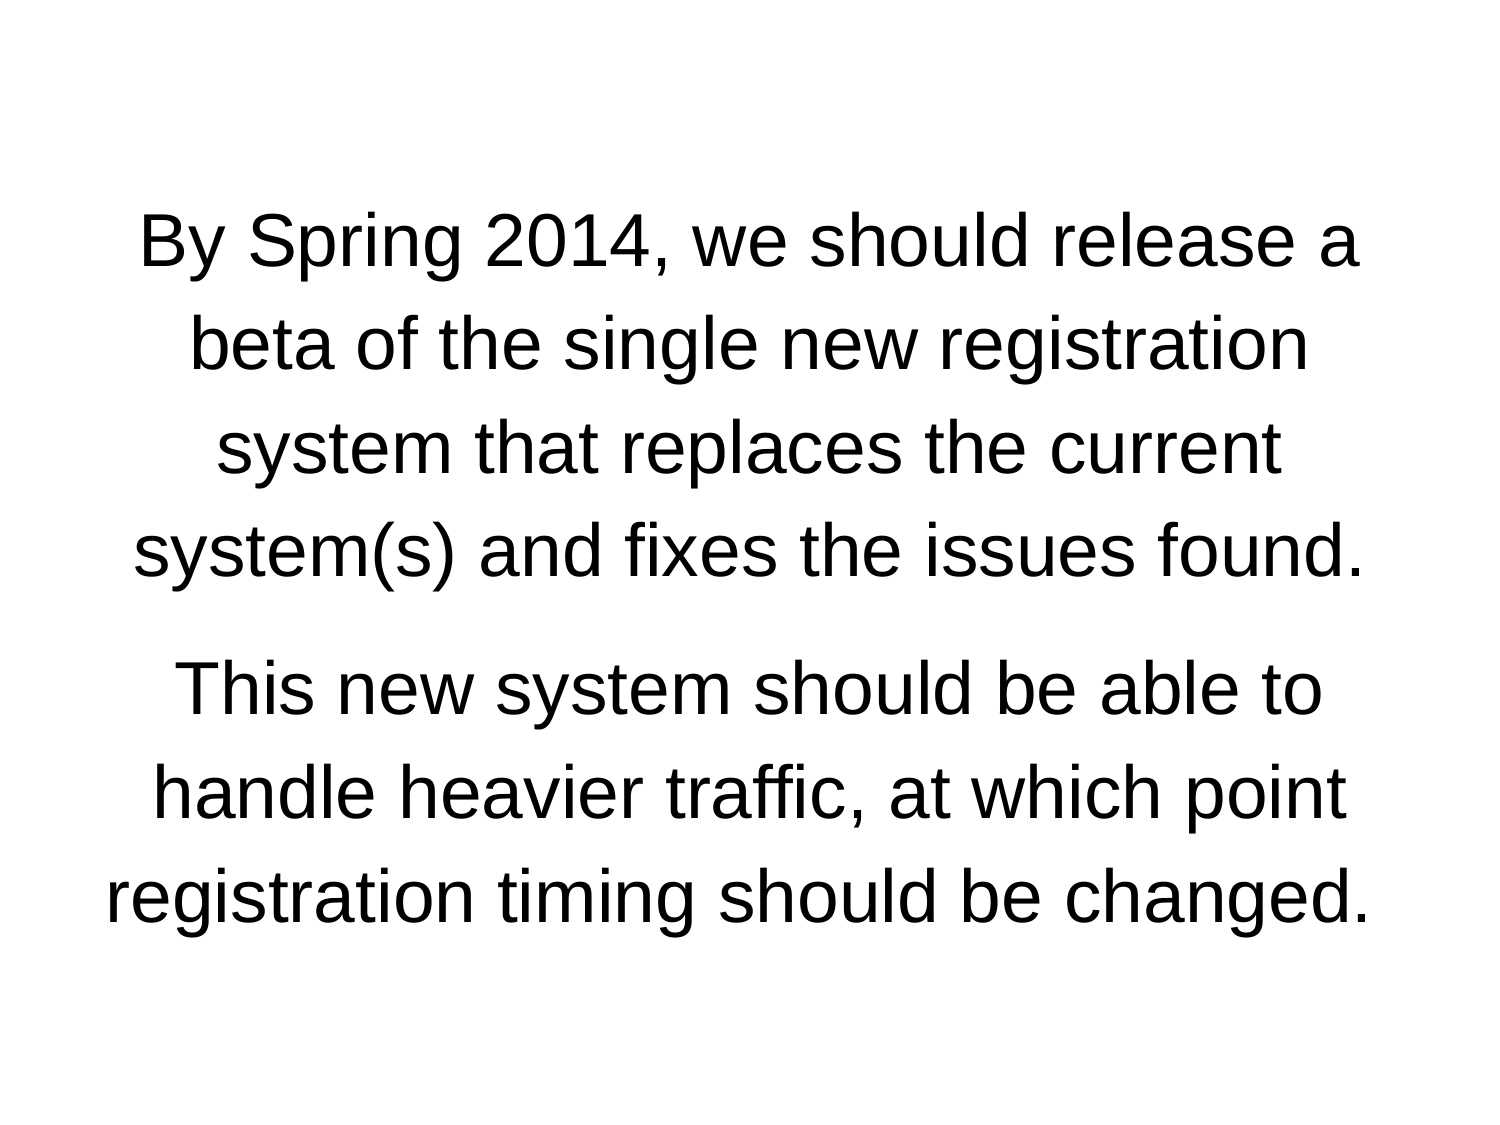

By Spring 2014, we should release a beta of the single new registration system that replaces the current system(s) and fixes the issues found.

This new system should be able to handle heavier traffic, at which point registration timing should be changed.